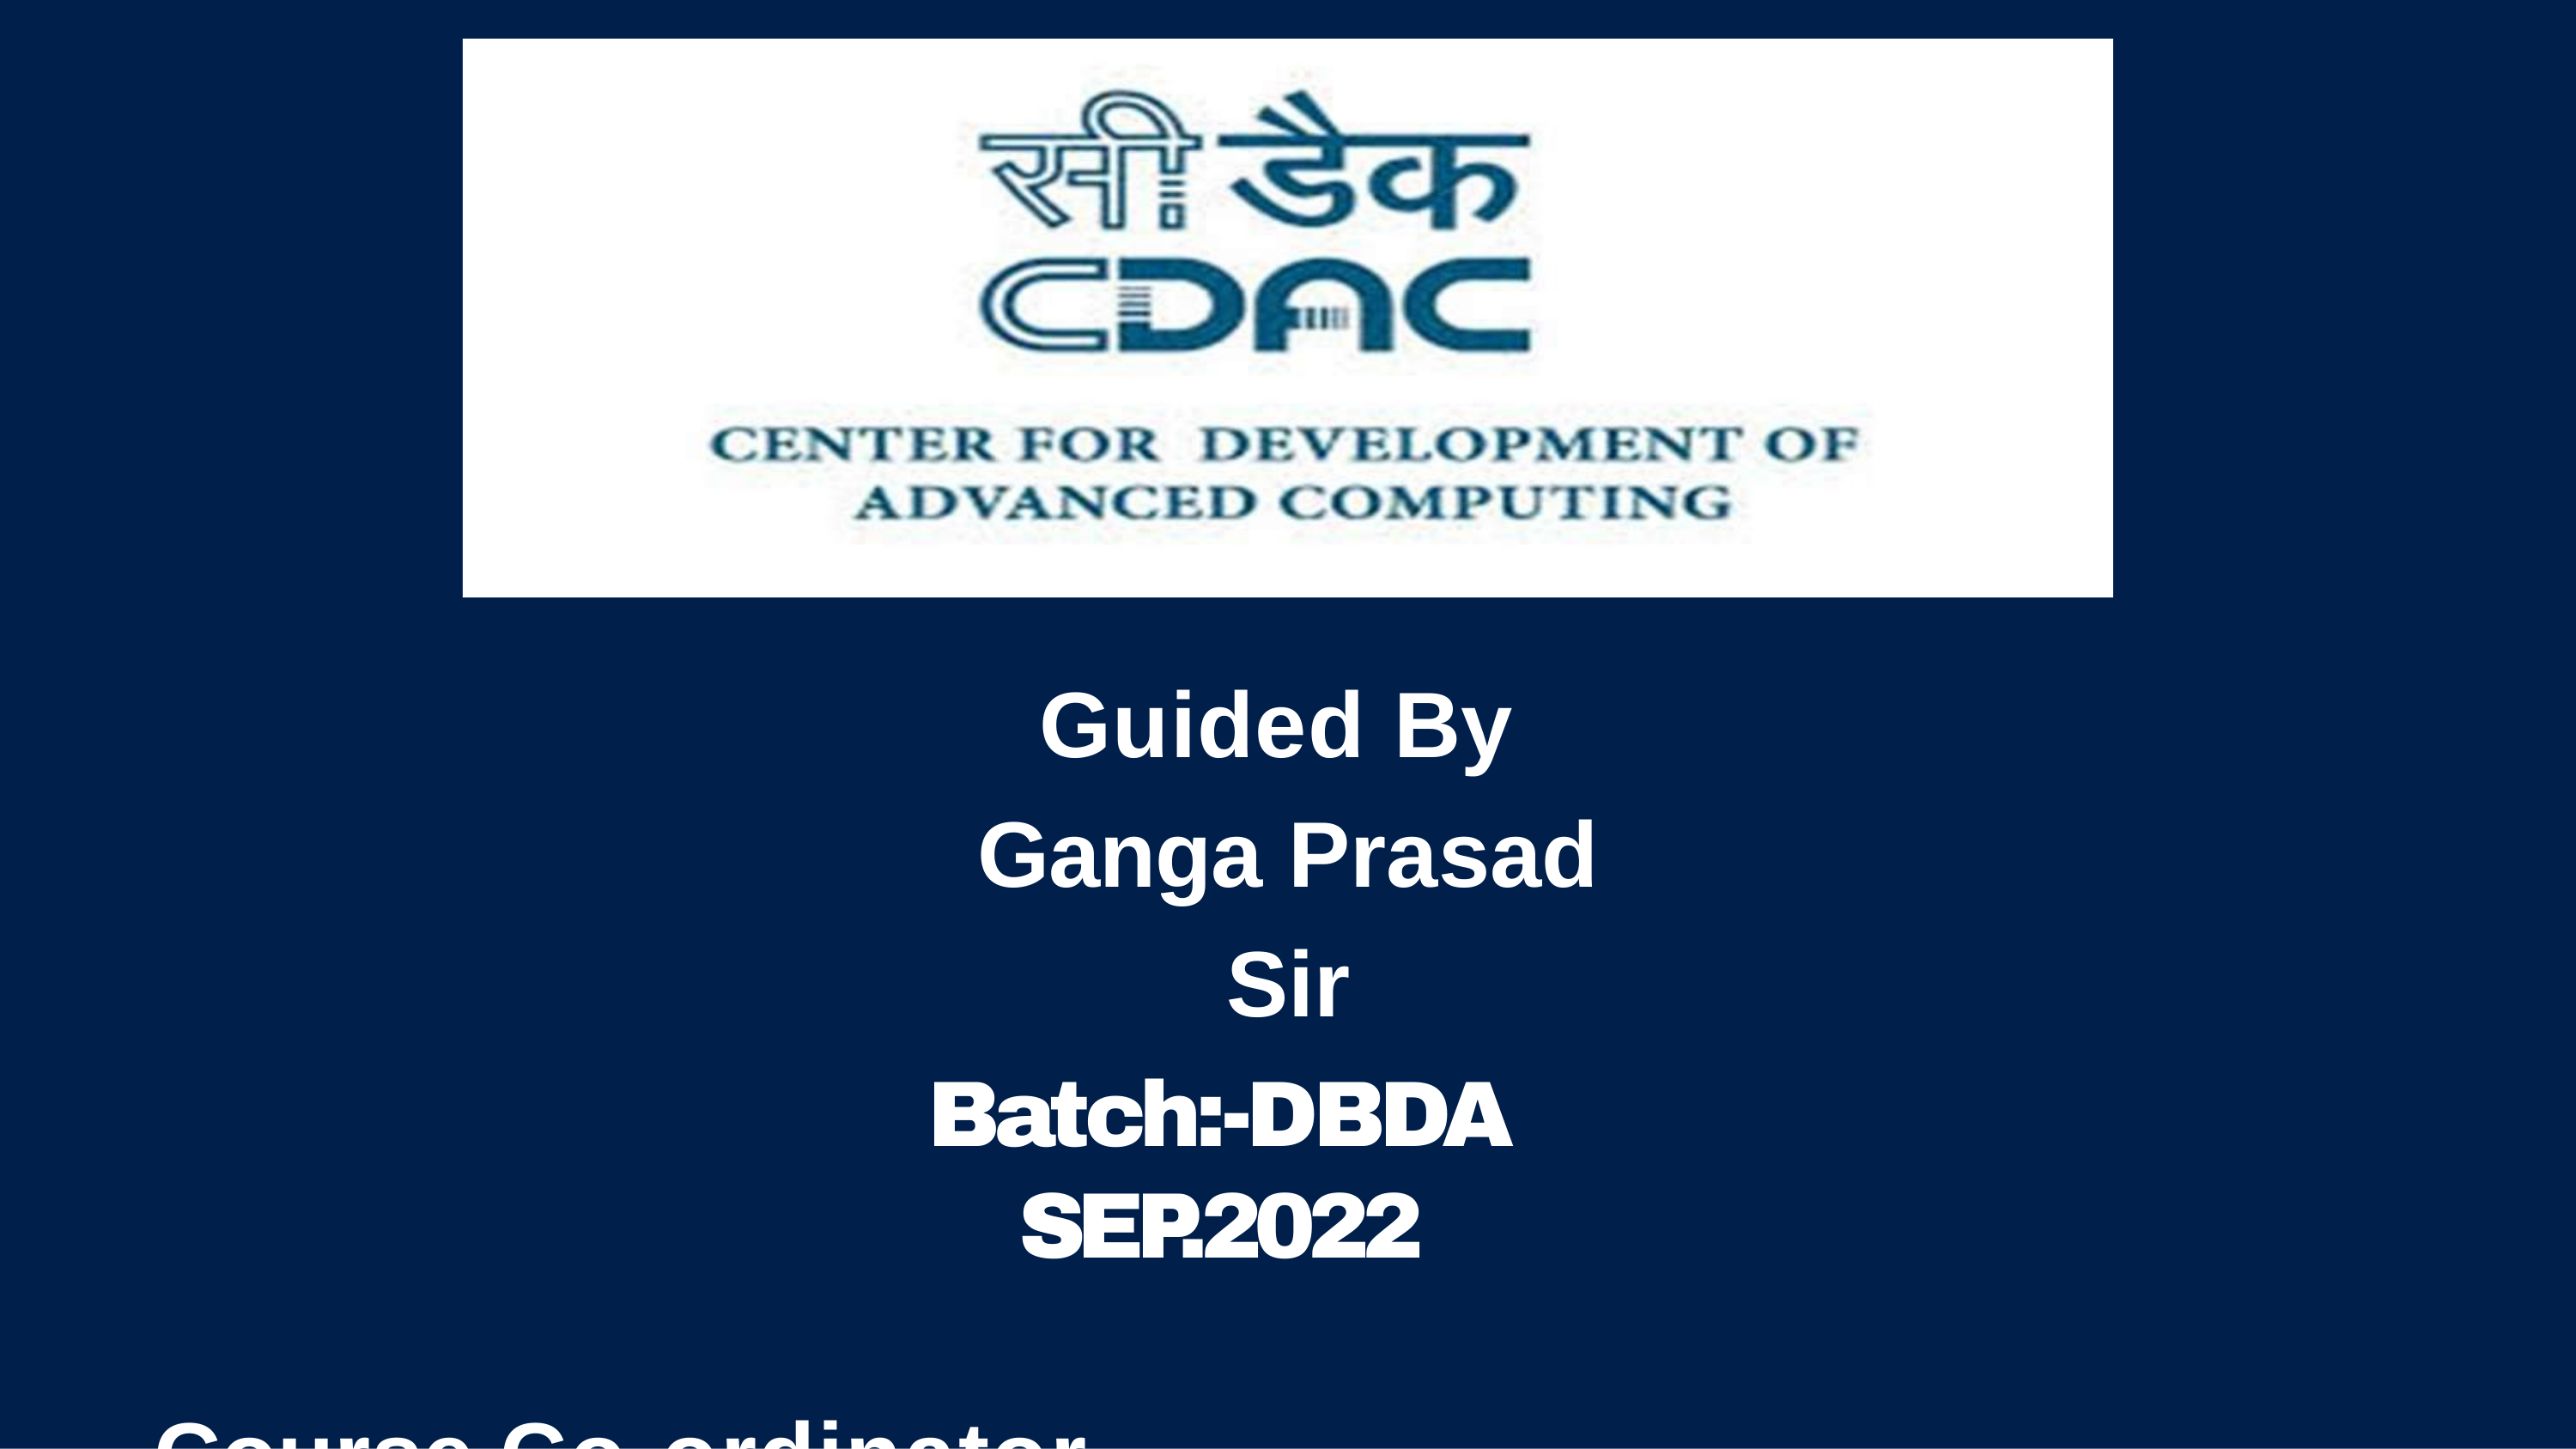

Guided By  Ganga Prasad Sir
Batch:-DBDA SEP.2022
Course Co-ordinator  Mr.Sadhu Sreenivas Sir